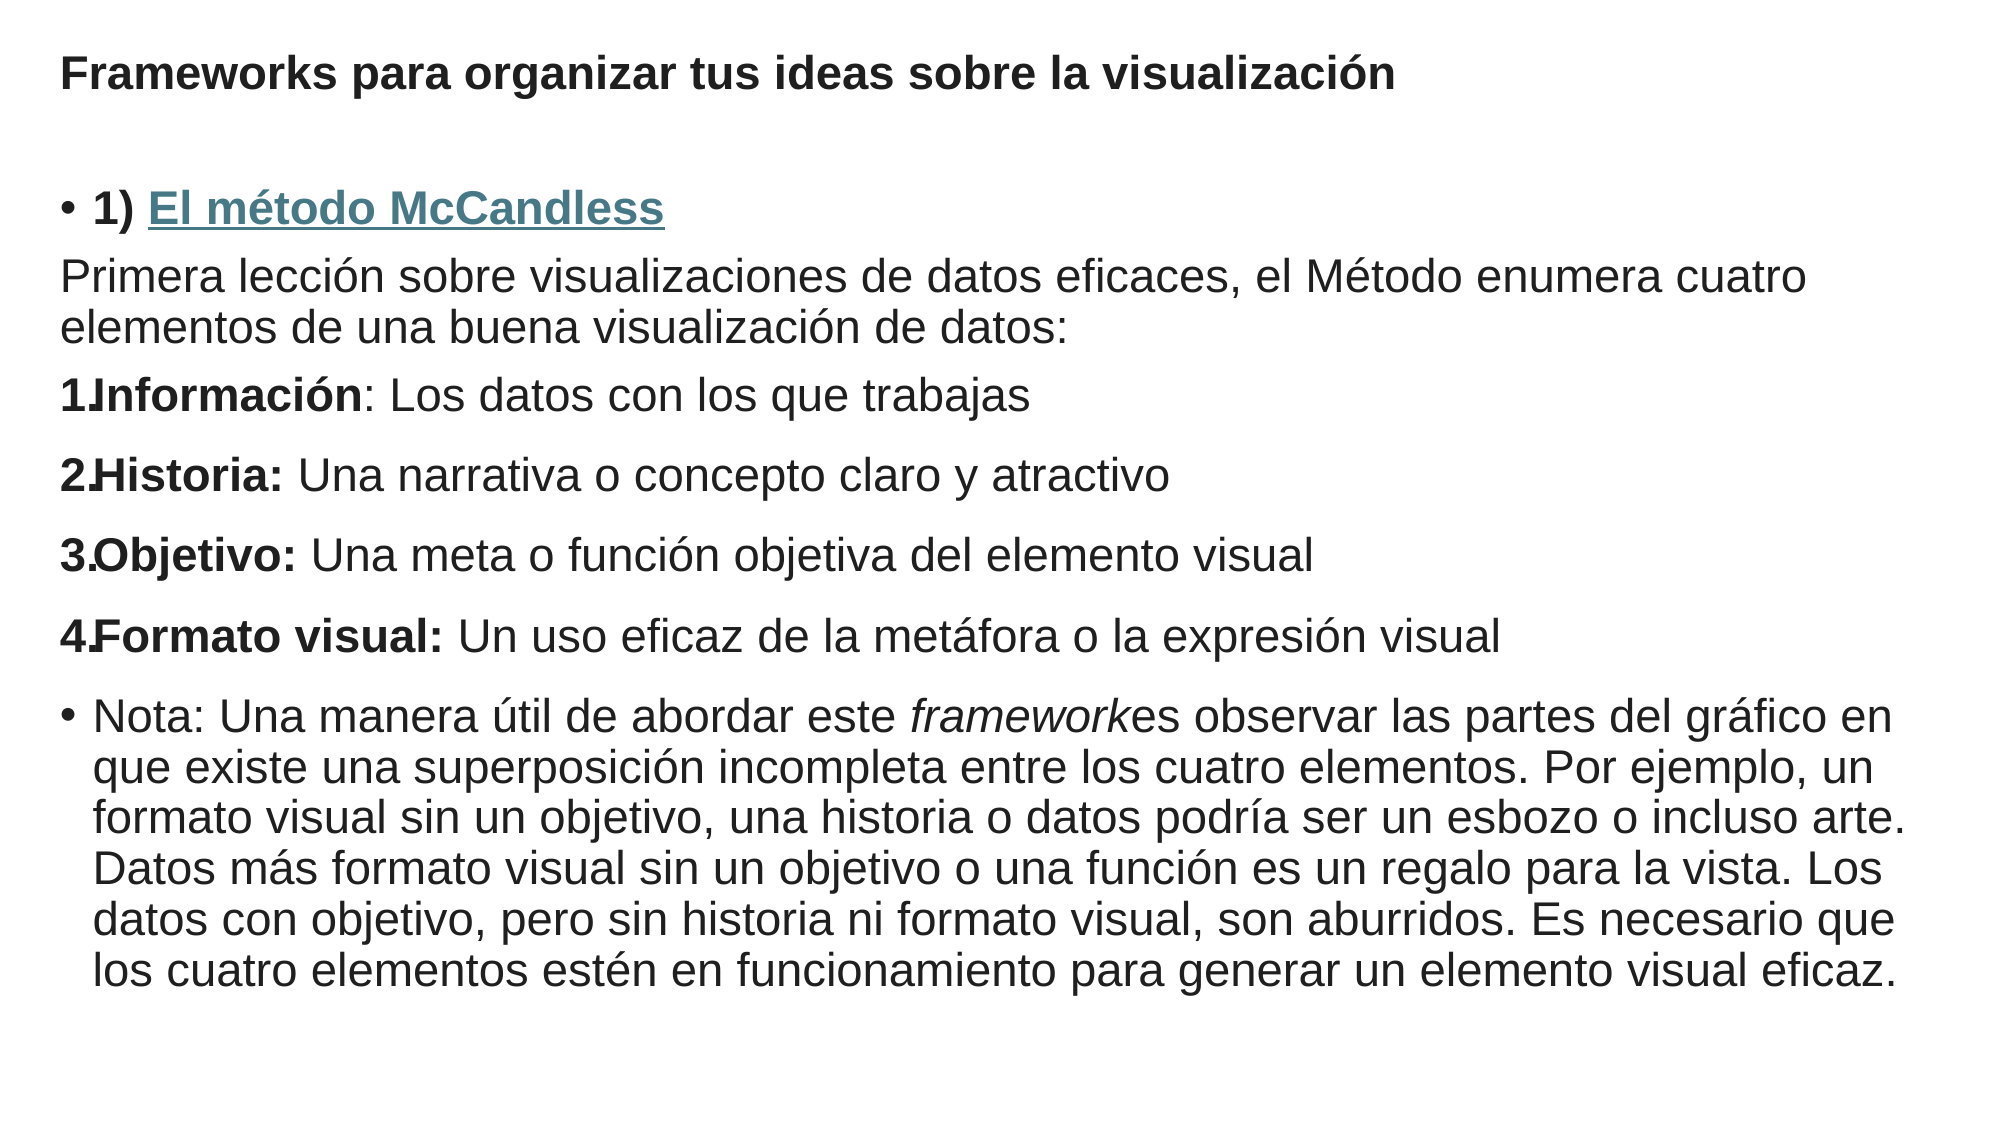

Frameworks para organizar tus ideas sobre la visualización

1) El método McCandless
Primera lección sobre visualizaciones de datos eficaces, el Método enumera cuatro elementos de una buena visualización de datos:
Información: Los datos con los que trabajas
Historia: Una narrativa o concepto claro y atractivo
Objetivo: Una meta o función objetiva del elemento visual
Formato visual: Un uso eficaz de la metáfora o la expresión visual
Nota: Una manera útil de abordar este frameworkes observar las partes del gráfico en que existe una superposición incompleta entre los cuatro elementos. Por ejemplo, un formato visual sin un objetivo, una historia o datos podría ser un esbozo o incluso arte. Datos más formato visual sin un objetivo o una función es un regalo para la vista. Los datos con objetivo, pero sin historia ni formato visual, son aburridos. Es necesario que los cuatro elementos estén en funcionamiento para generar un elemento visual eficaz.